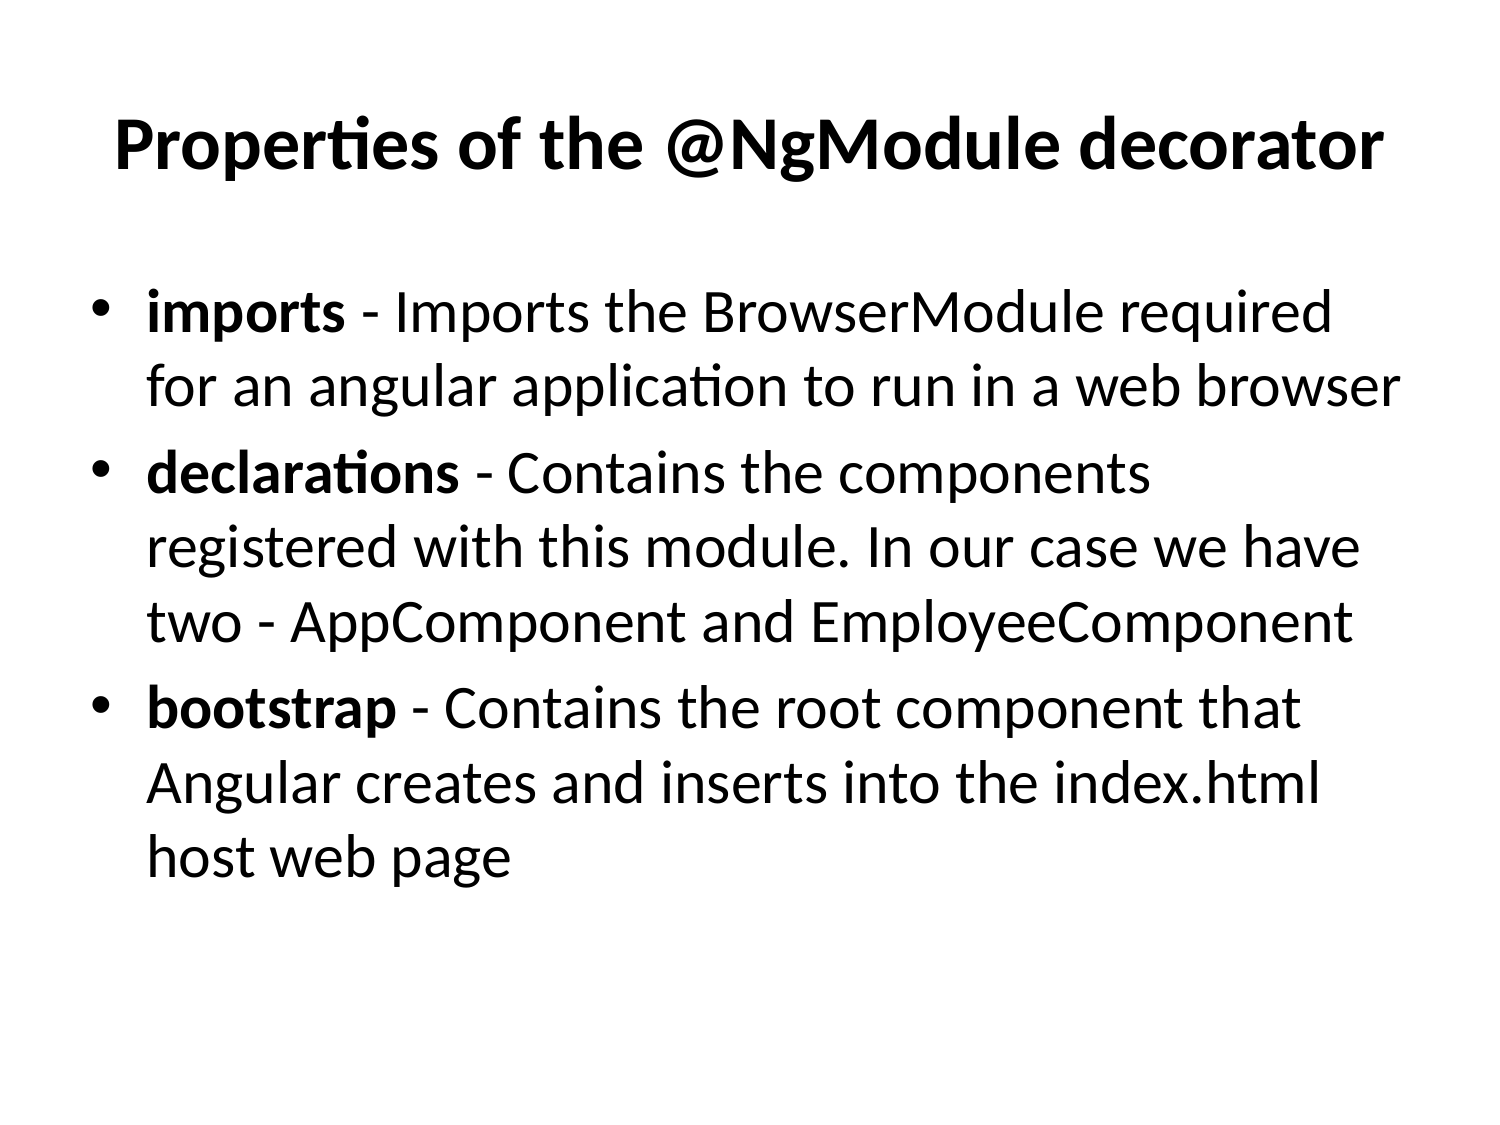

# Properties of the @NgModule decorator
imports - Imports the BrowserModule required for an angular application to run in a web browser
declarations - Contains the components registered with this module. In our case we have two - AppComponent and EmployeeComponent
bootstrap - Contains the root component that Angular creates and inserts into the index.html host web page